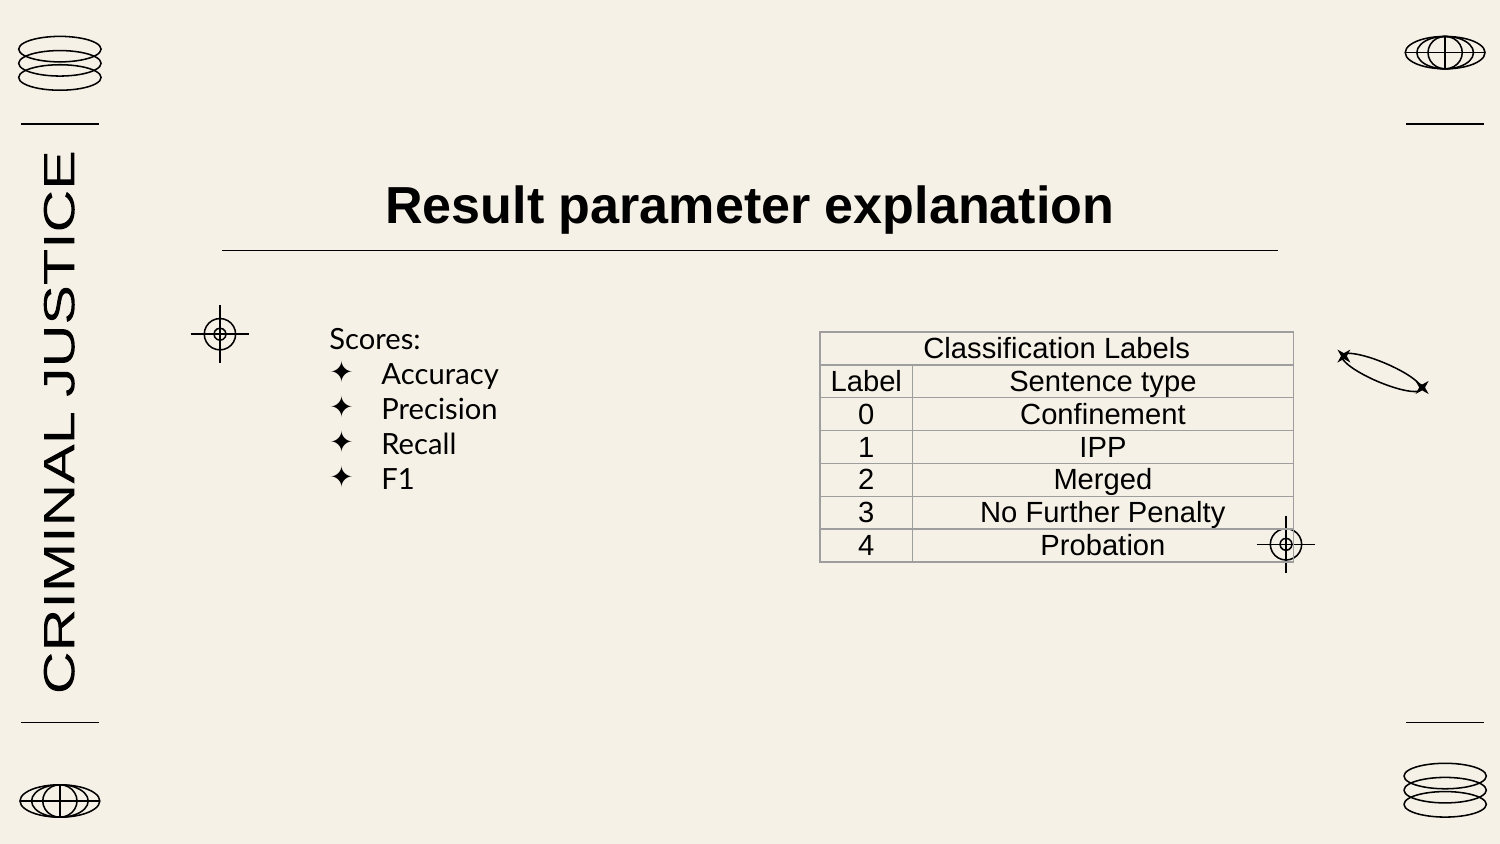

# Result parameter explanation
Scores:
Accuracy
Precision
Recall
F1

| Classification Labels |  |
| --- | --- |
| Label | Sentence type |
| 0 | Confinement |
| 1 | IPP |
| 2 | Merged |
| 3 | No Further Penalty |
| 4 | Probation |